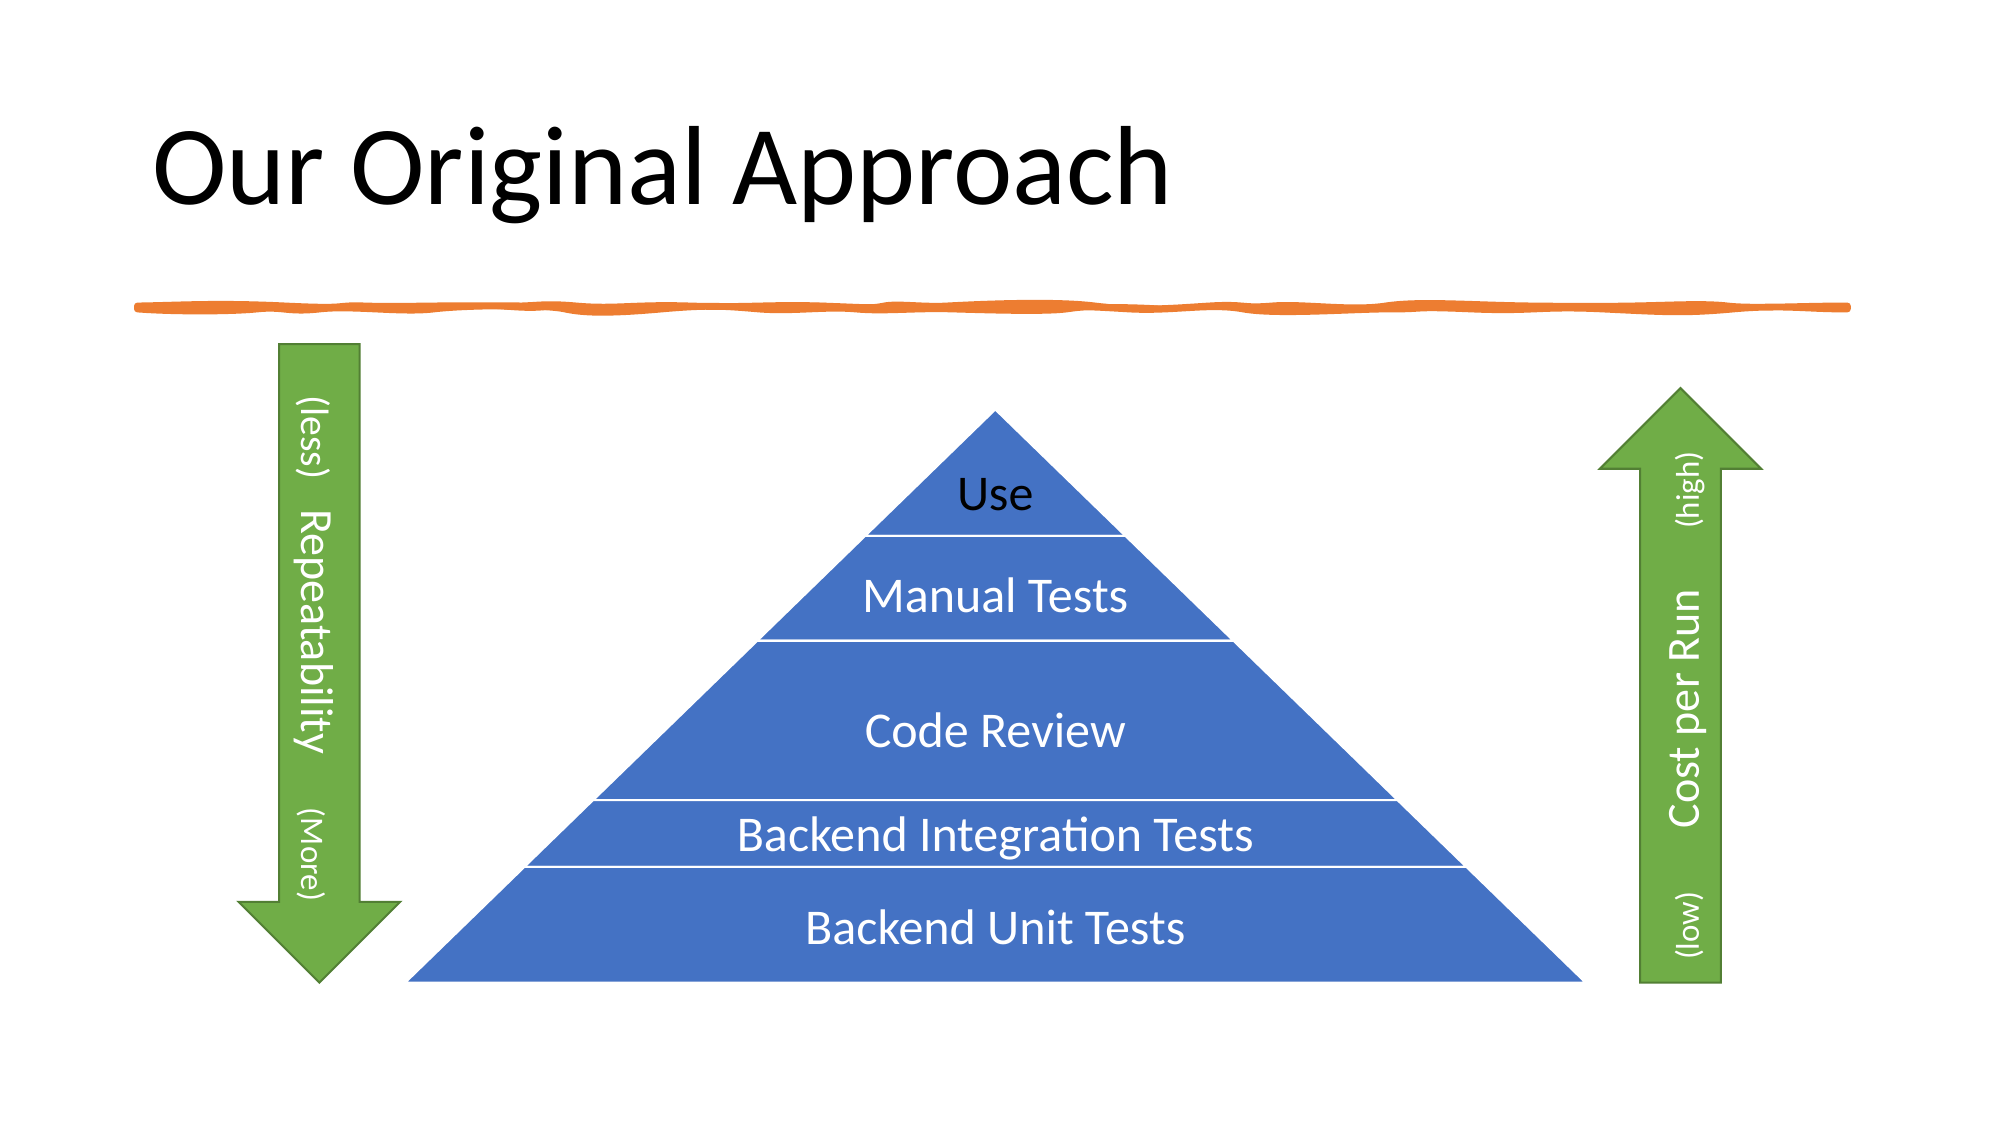

# Our Original Approach

Users
Manual Tests
Code Review
Backend Integration Tests
Backend Unit Tests
 (less)   Repeatability      (More)
(low)      Cost per Run        (high)